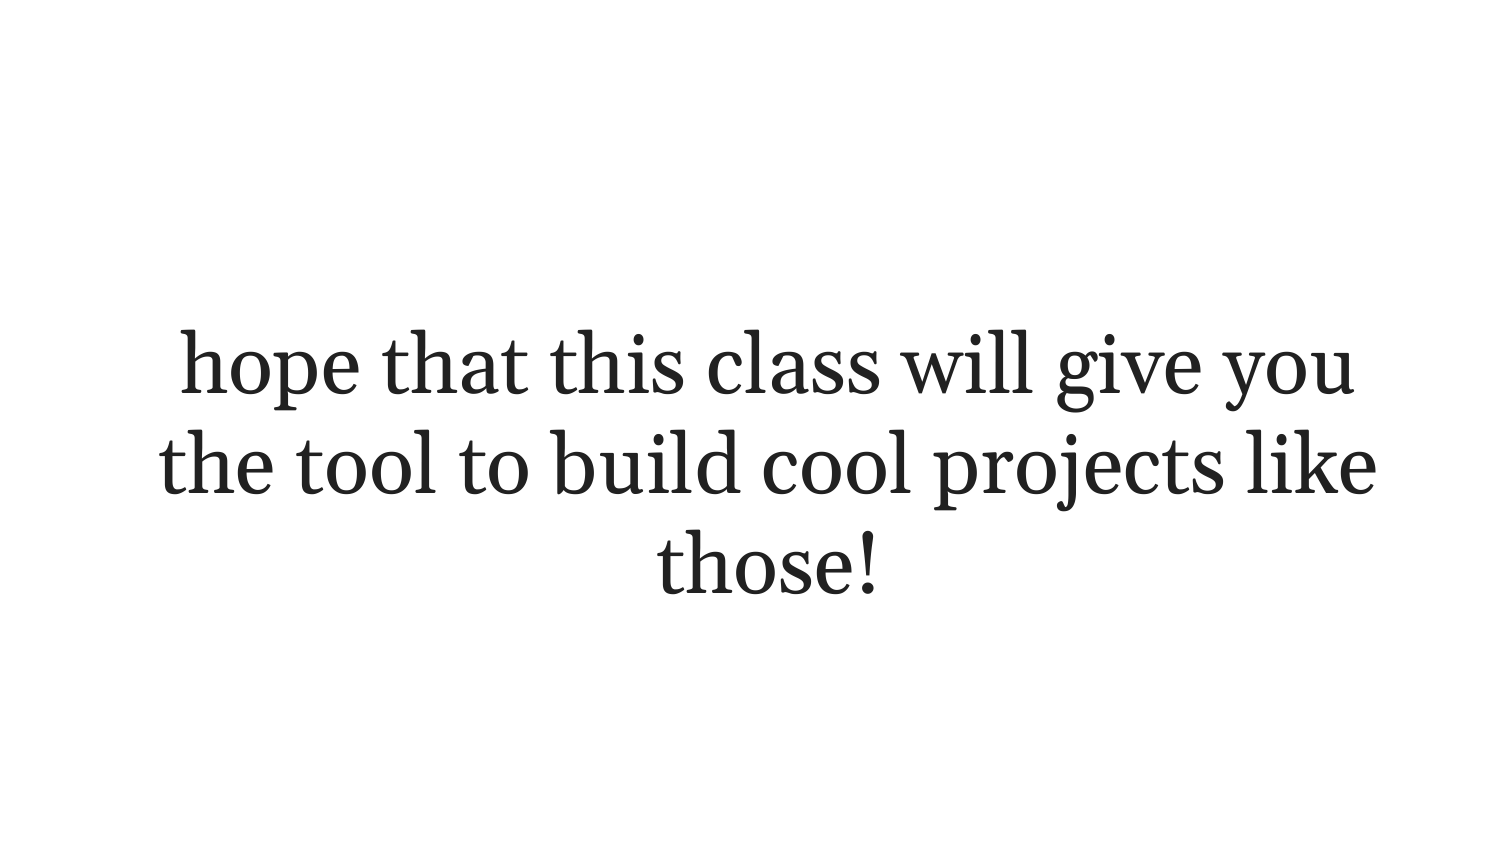

# hope that this class will give you the tool to build cool projects like those!
10